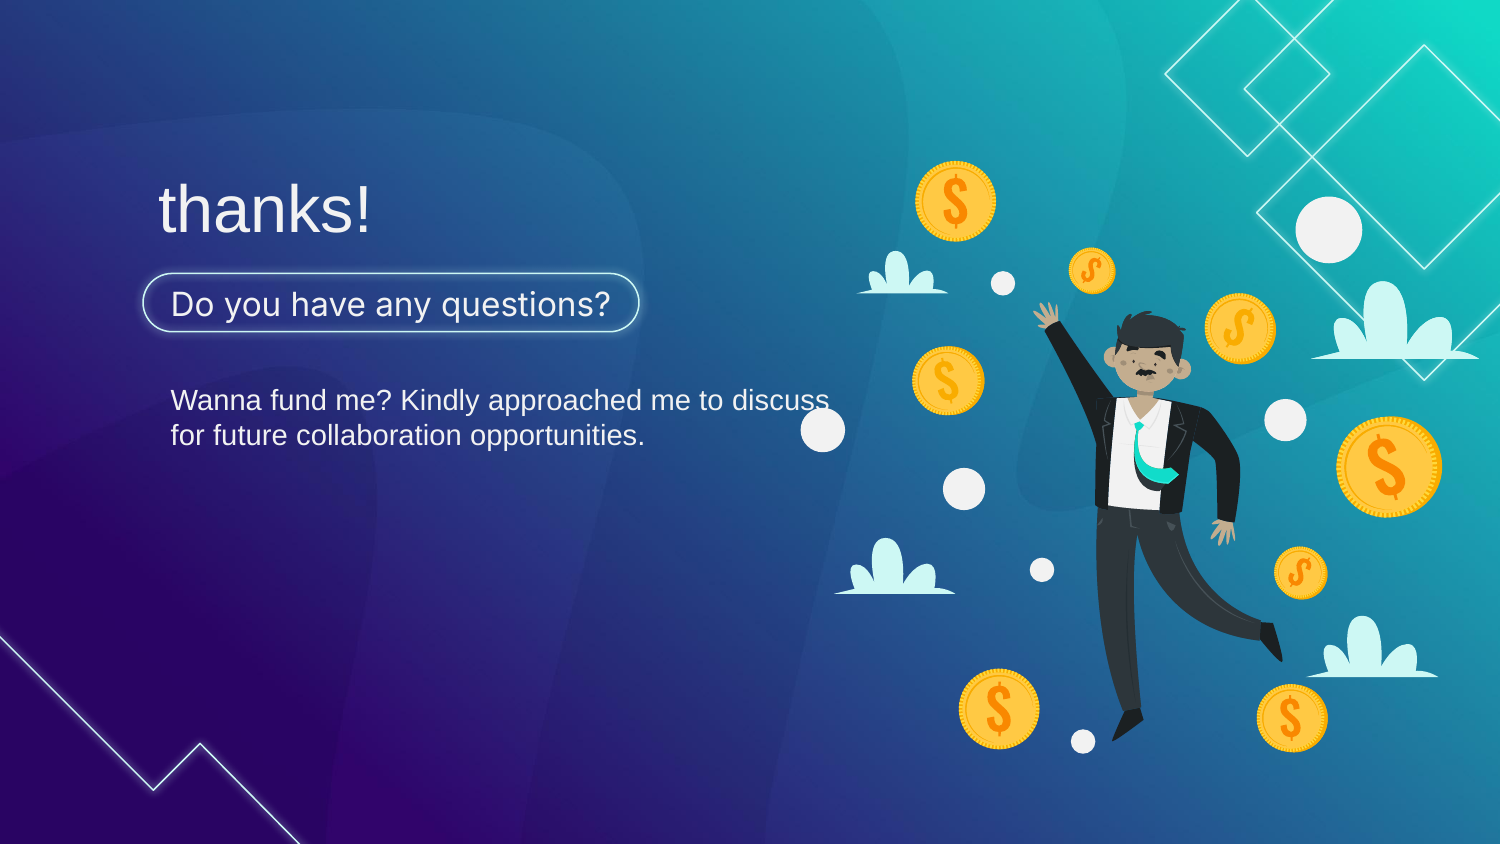

thanks!

Do you have any questions?

Wanna fund me? Kindly approached me to discuss for future collaboration opportunities.